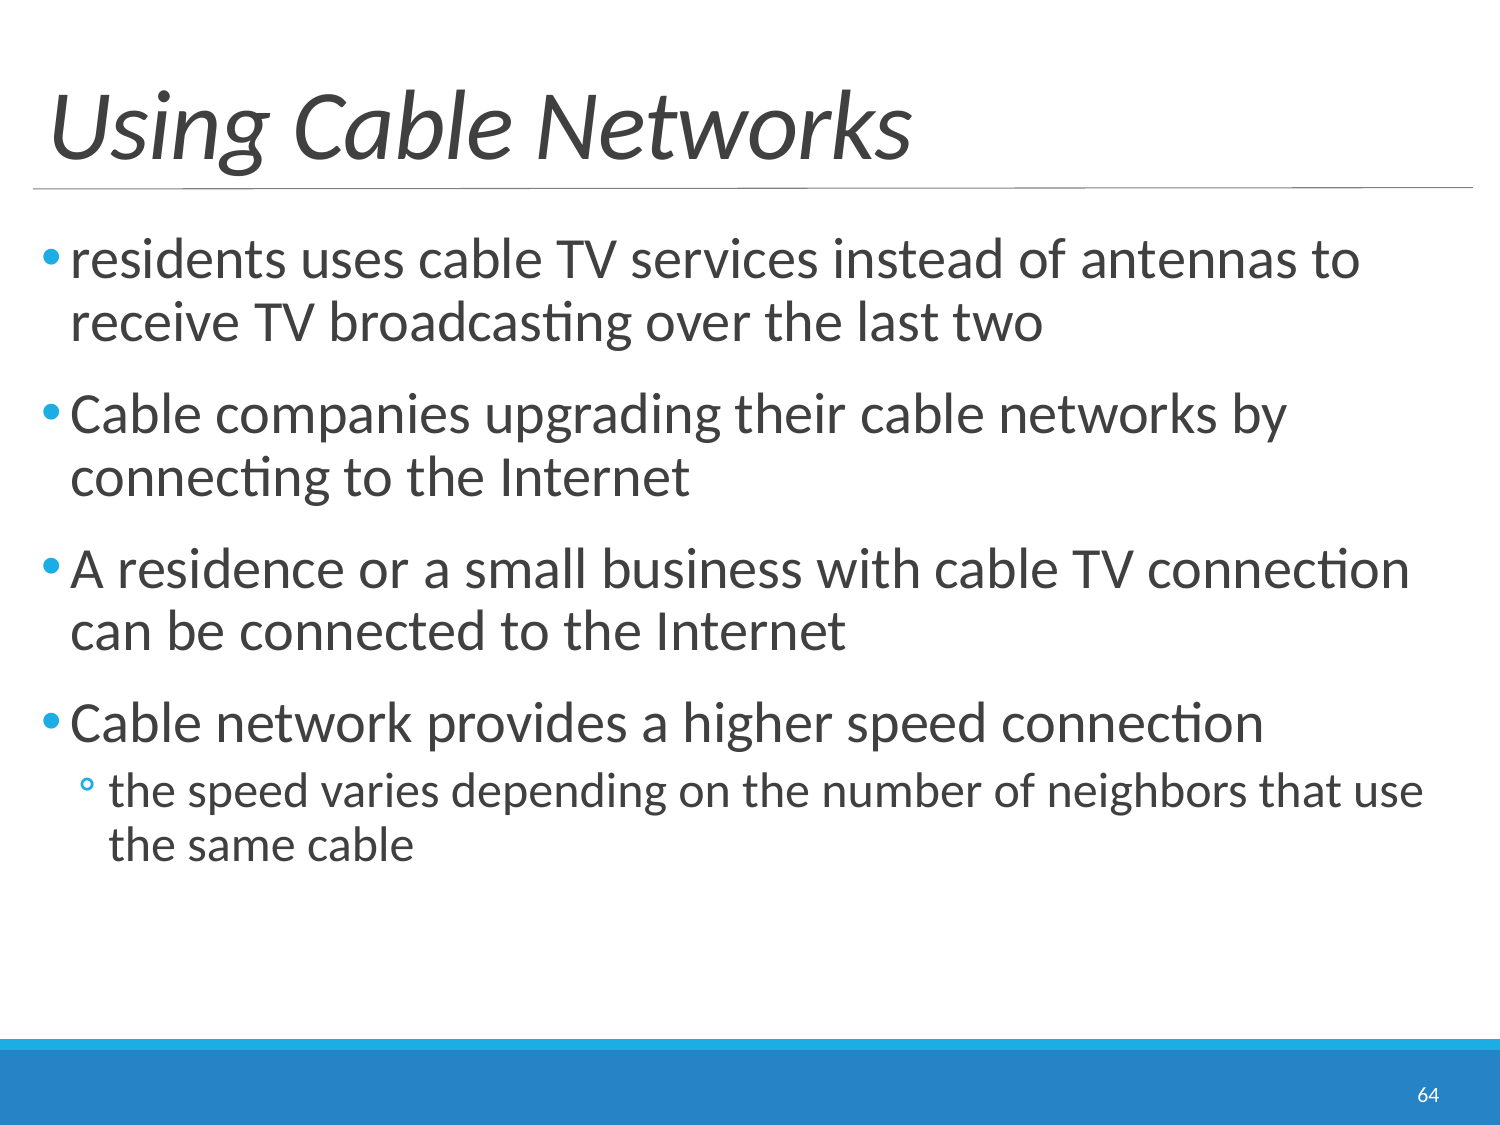

# Using Cable Networks
residents uses cable TV services instead of antennas to receive TV broadcasting over the last two
Cable companies upgrading their cable networks by connecting to the Internet
A residence or a small business with cable TV connection  can be connected to the Internet
Cable network provides a higher speed connection
the speed varies depending on the number of neighbors that use the same cable